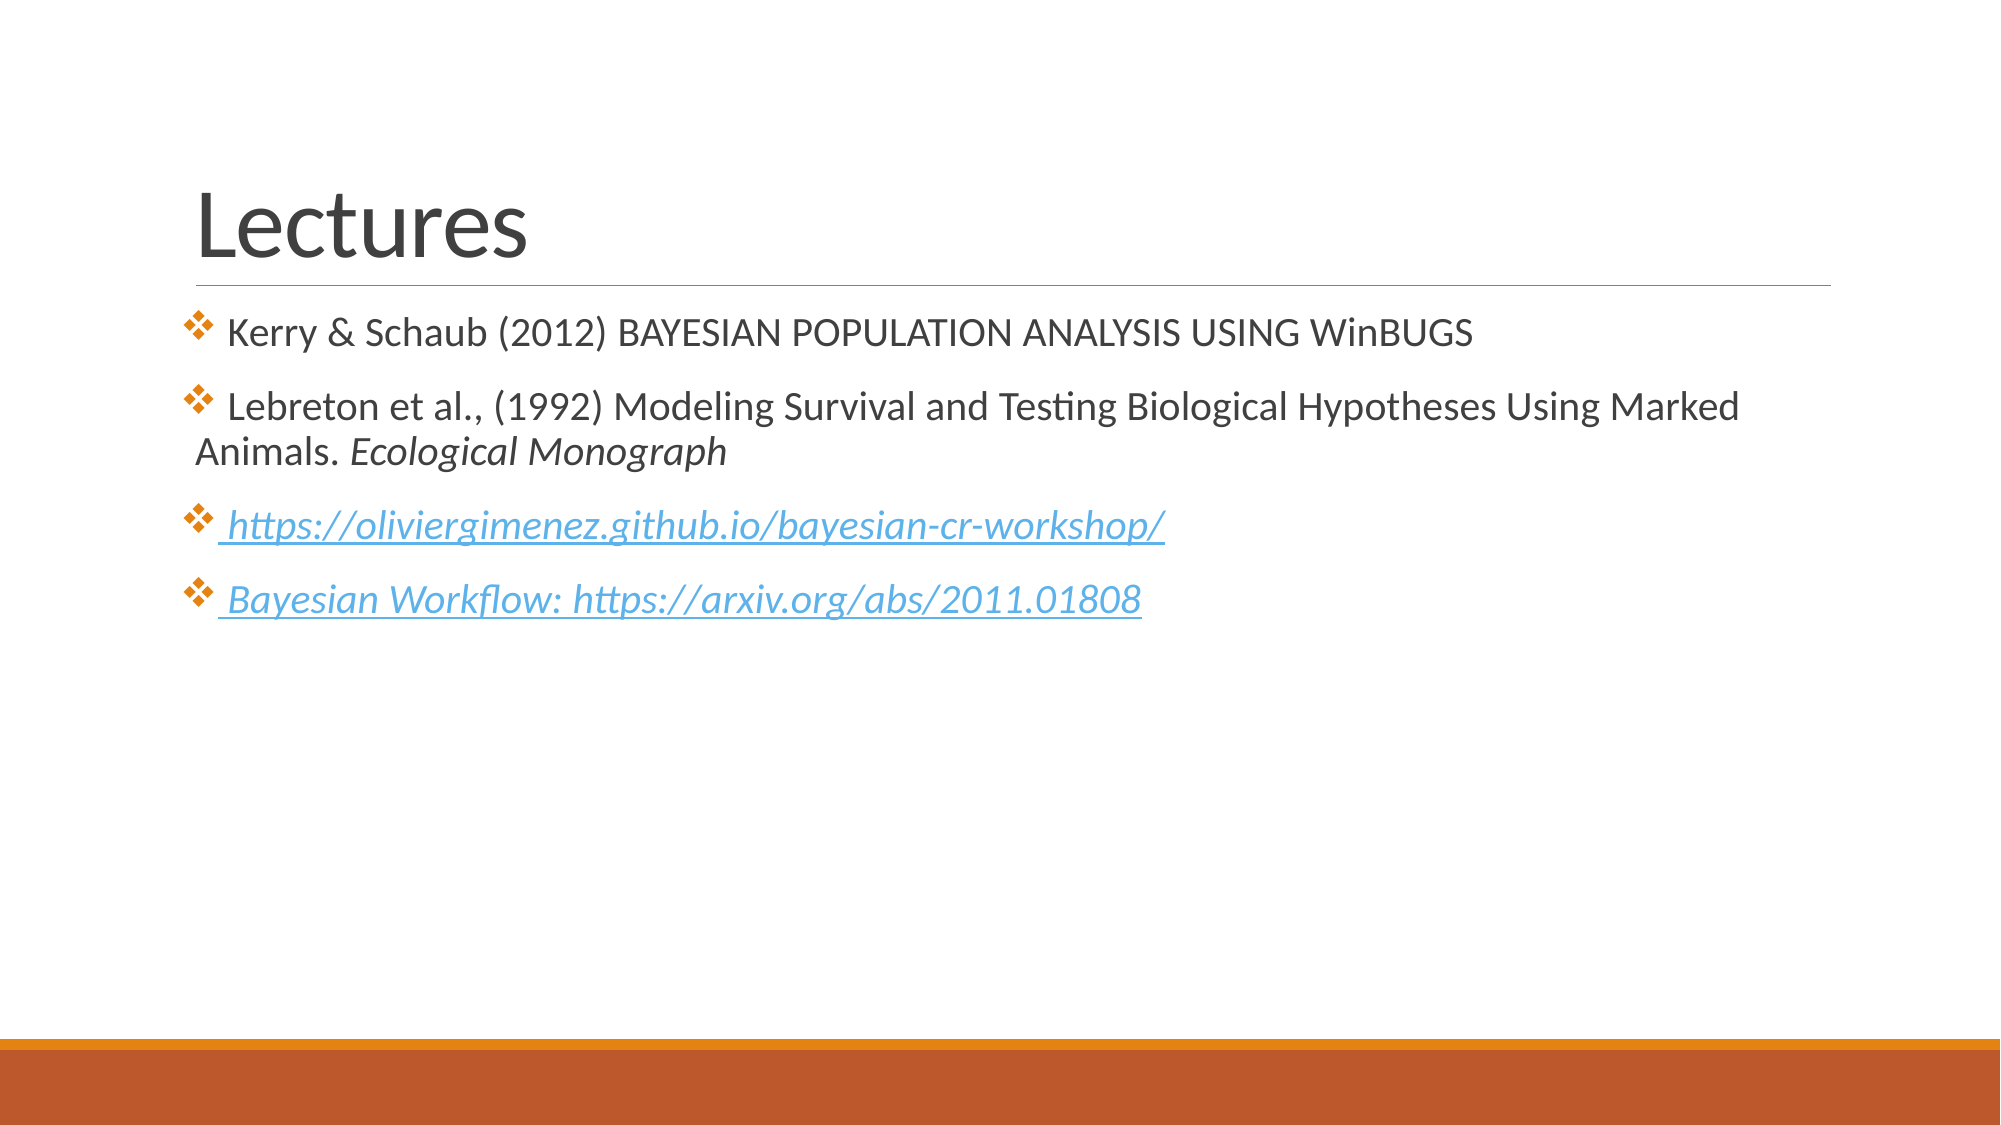

# Lectures
 Kerry & Schaub (2012) BAYESIAN POPULATION ANALYSIS USING WinBUGS
 Lebreton et al., (1992) Modeling Survival and Testing Biological Hypotheses Using Marked Animals. Ecological Monograph
 https://oliviergimenez.github.io/bayesian-cr-workshop/
 Bayesian Workflow: https://arxiv.org/abs/2011.01808